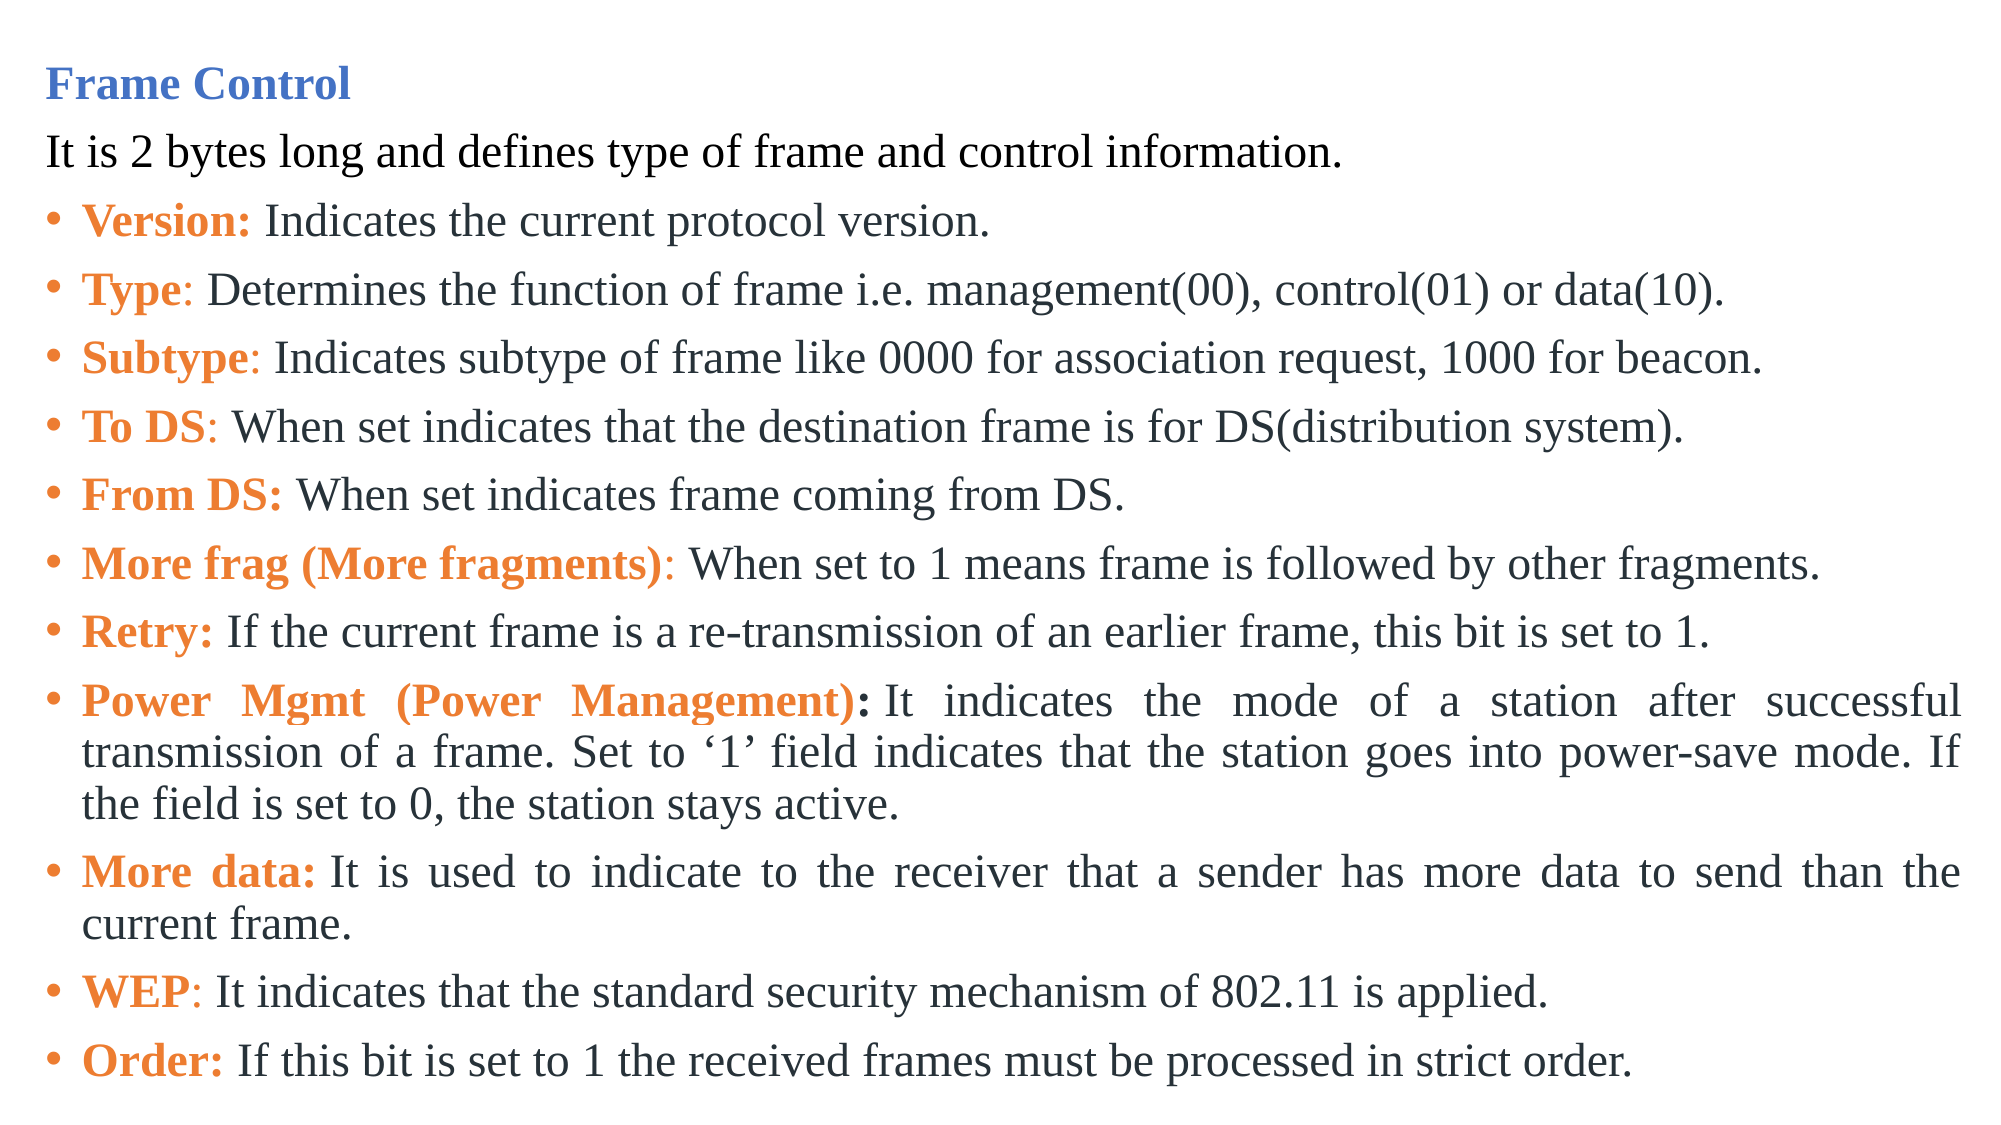

Frame Control
It is 2 bytes long and defines type of frame and control information.
Version: Indicates the current protocol version.
Type: Determines the function of frame i.e. management(00), control(01) or data(10).
Subtype: Indicates subtype of frame like 0000 for association request, 1000 for beacon.
To DS: When set indicates that the destination frame is for DS(distribution system).
From DS: When set indicates frame coming from DS.
More frag (More fragments): When set to 1 means frame is followed by other fragments.
Retry: If the current frame is a re-transmission of an earlier frame, this bit is set to 1.
Power Mgmt (Power Management): It indicates the mode of a station after successful transmission of a frame. Set to ‘1’ field indicates that the station goes into power-save mode. If the field is set to 0, the station stays active.
More data: It is used to indicate to the receiver that a sender has more data to send than the current frame.
WEP: It indicates that the standard security mechanism of 802.11 is applied.
Order: If this bit is set to 1 the received frames must be processed in strict order.